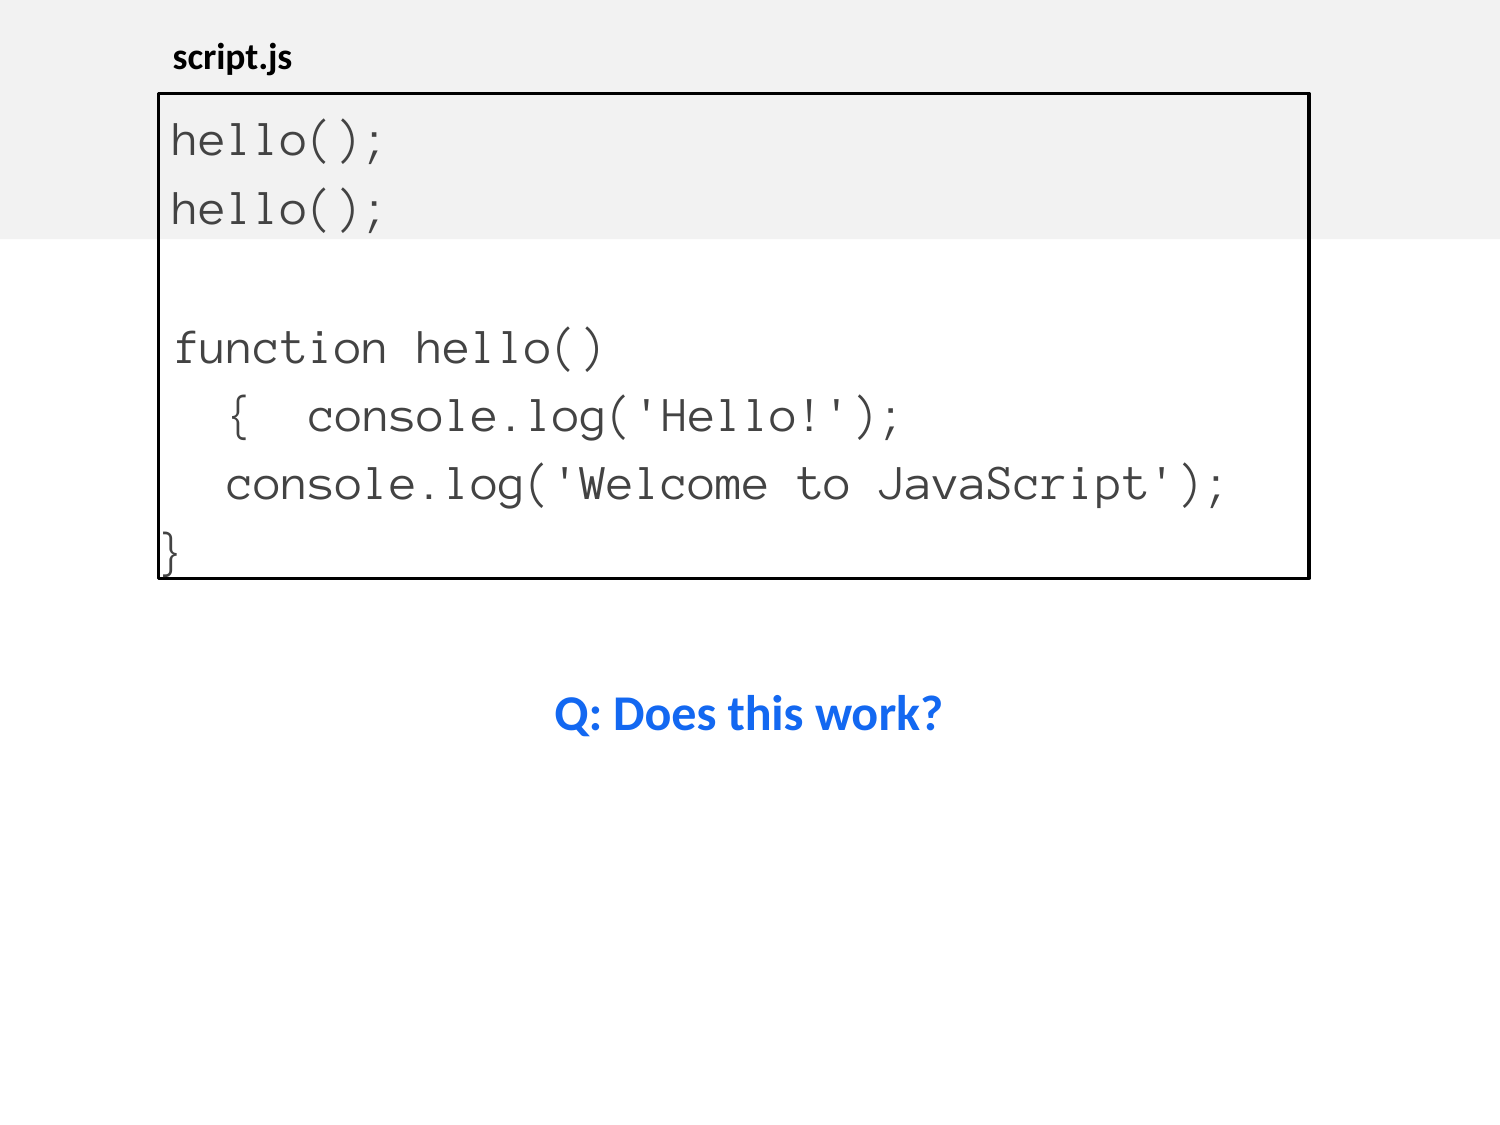

# script.js
hello();
hello();

function hello() {  console.log('Hello!');  console.log('Welcome to JavaScript');
}
Q: Does this work?